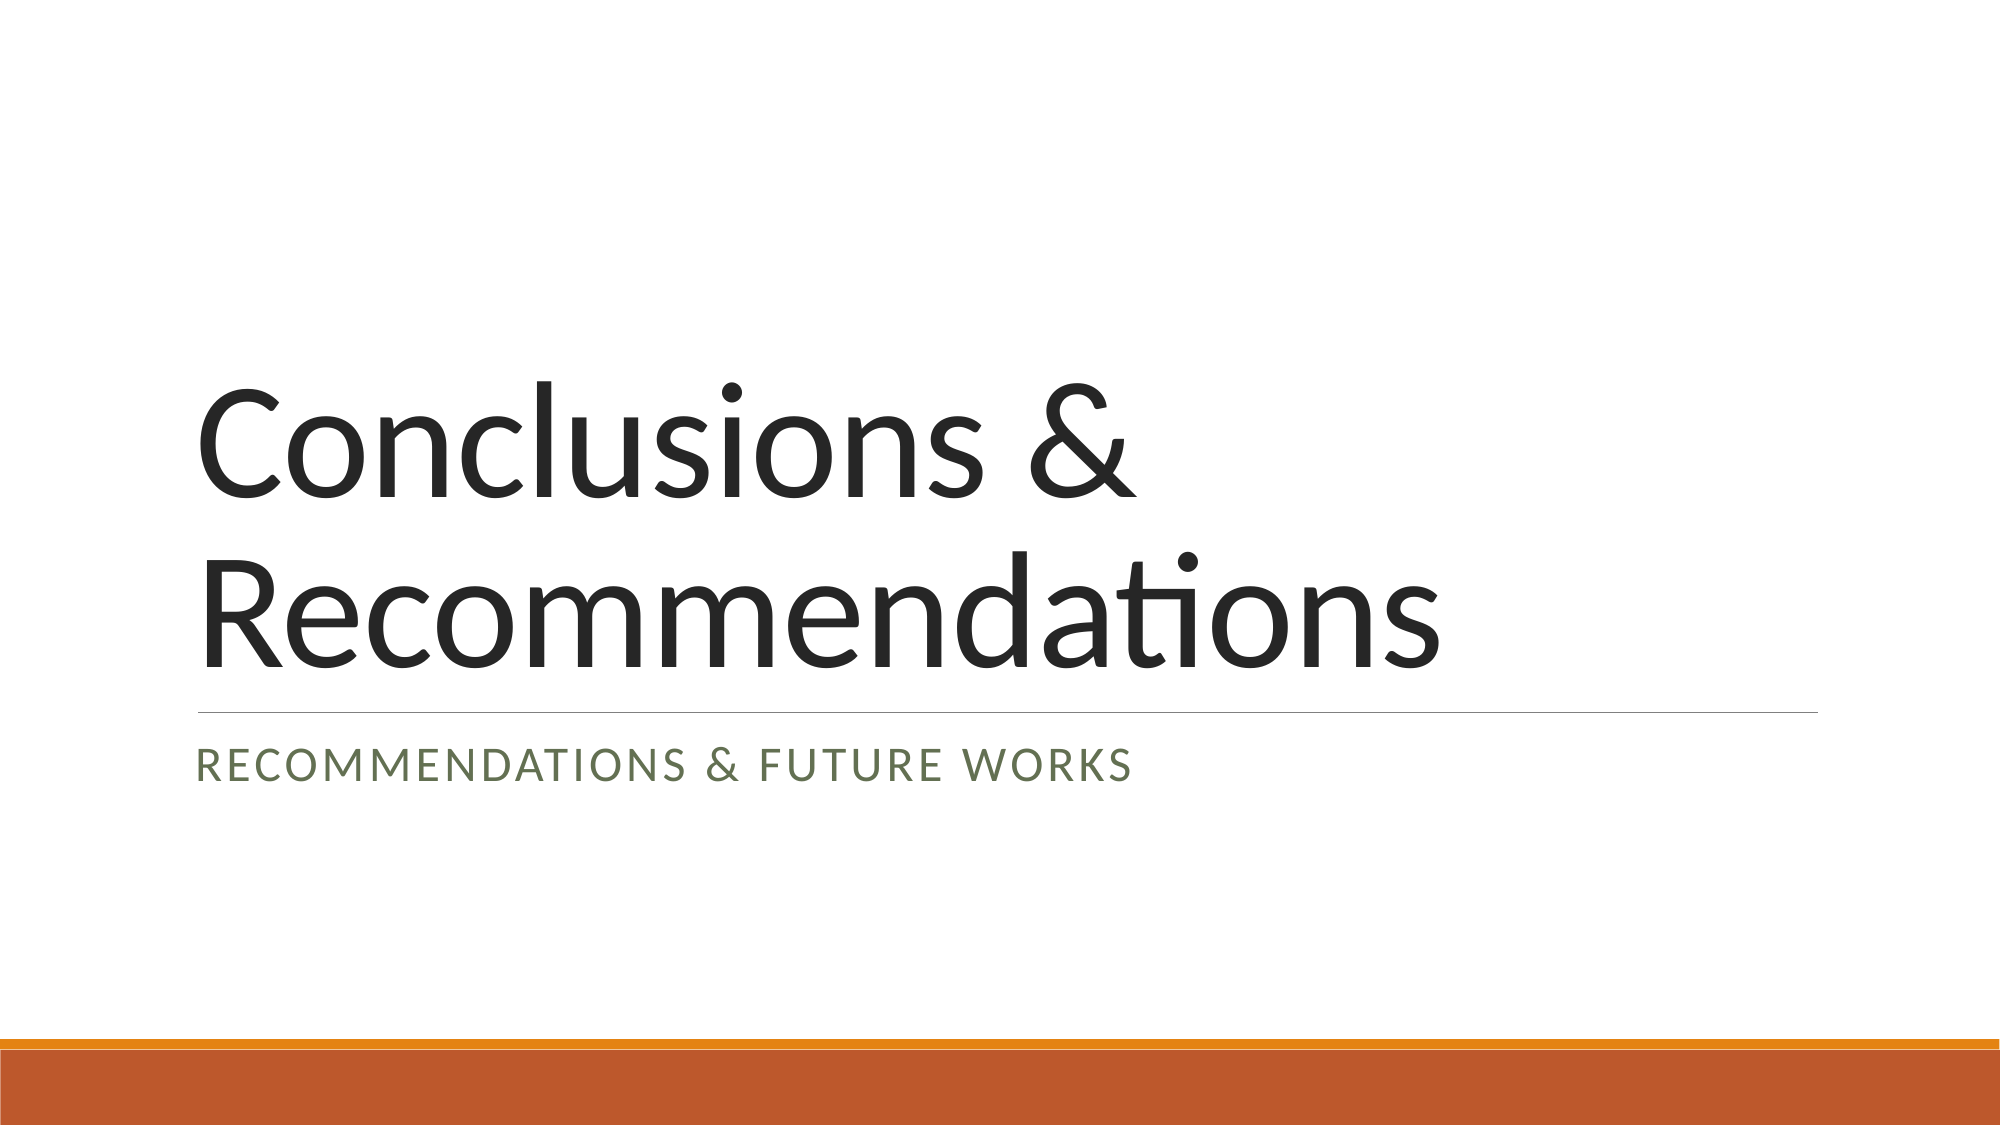

# Conclusions & Recommendations
Recommendations & future works